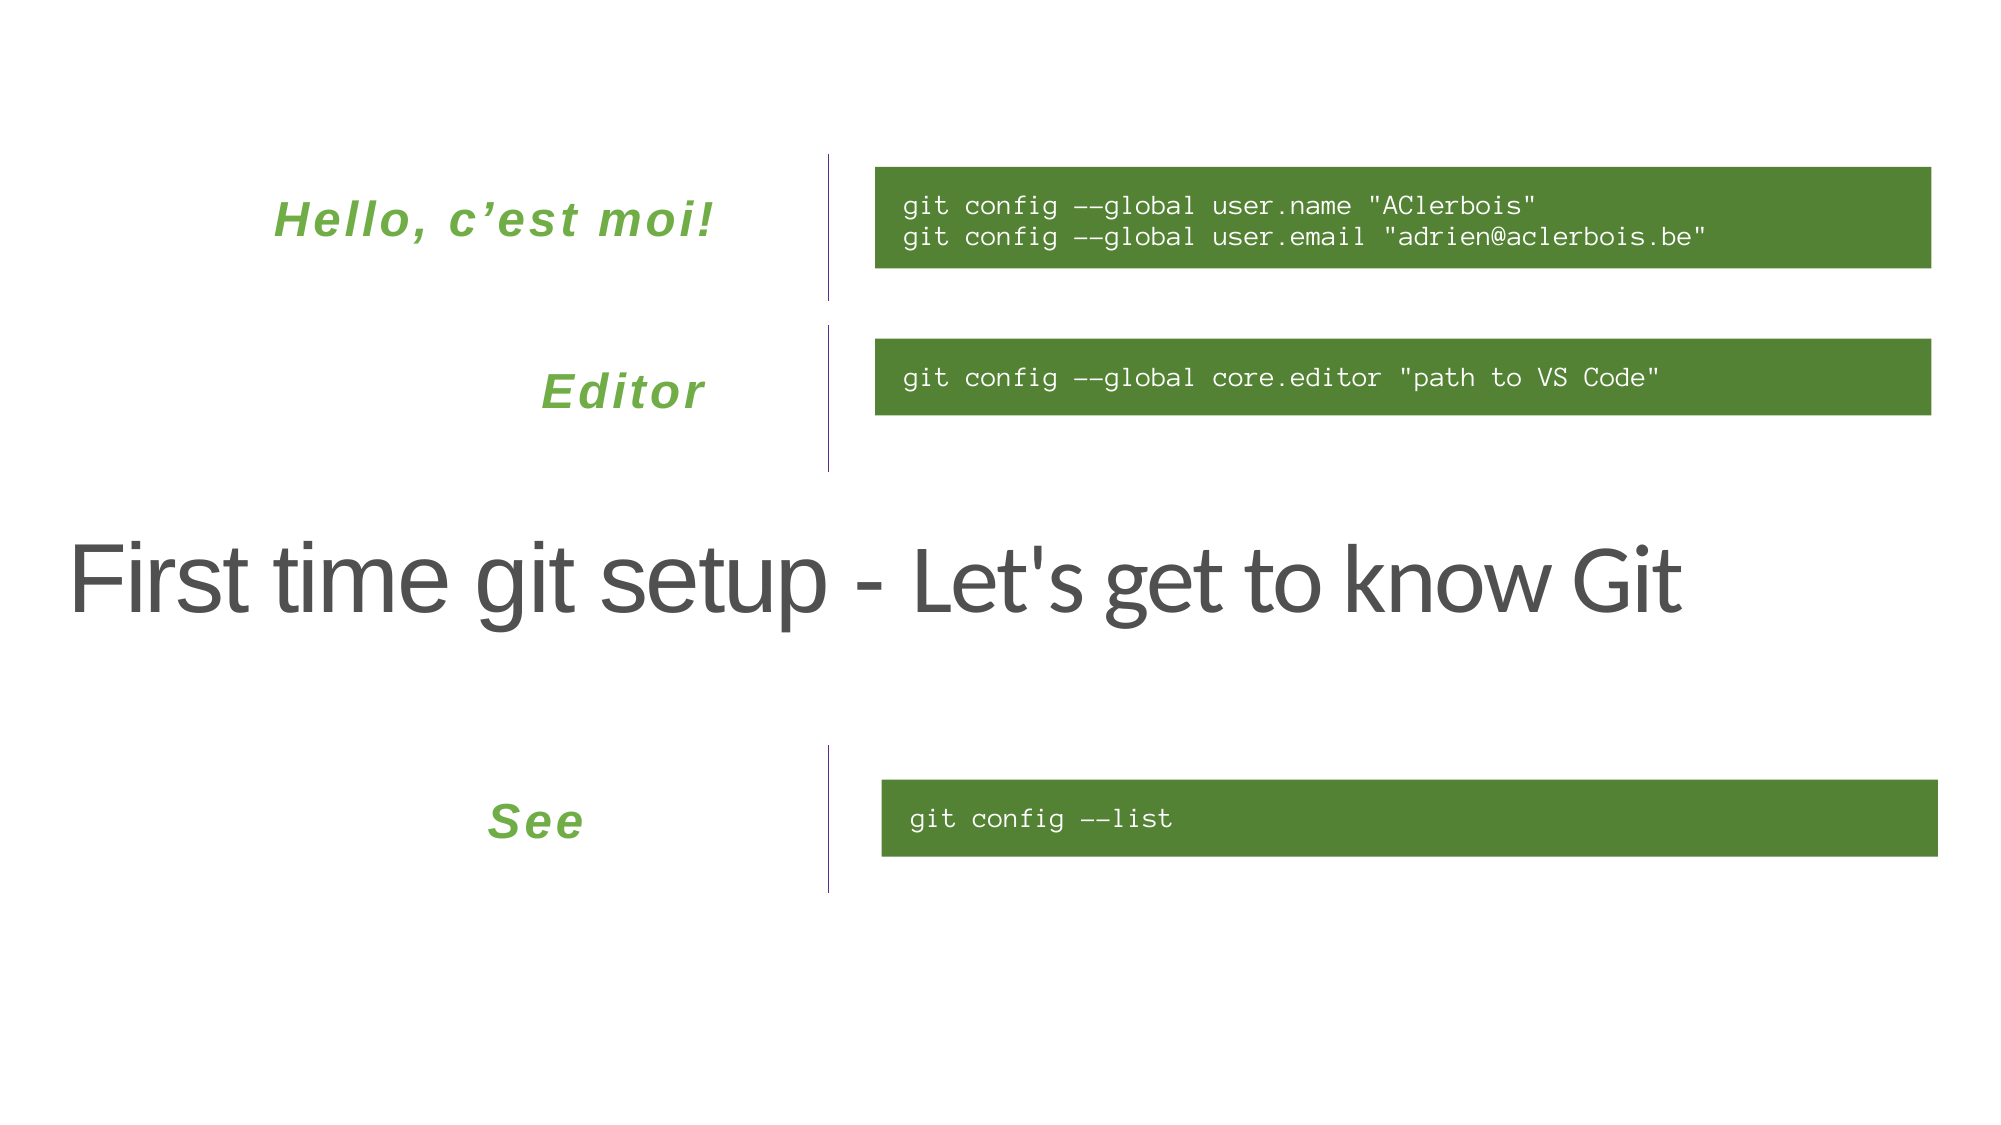

git config --global user.name "AClerbois"
git config --global user.email "adrien@aclerbois.be"
Hello, c’est moi!
git config --global core.editor "path to VS Code"
Editor
First time git setup - Let's get to know Git
git config --list
See